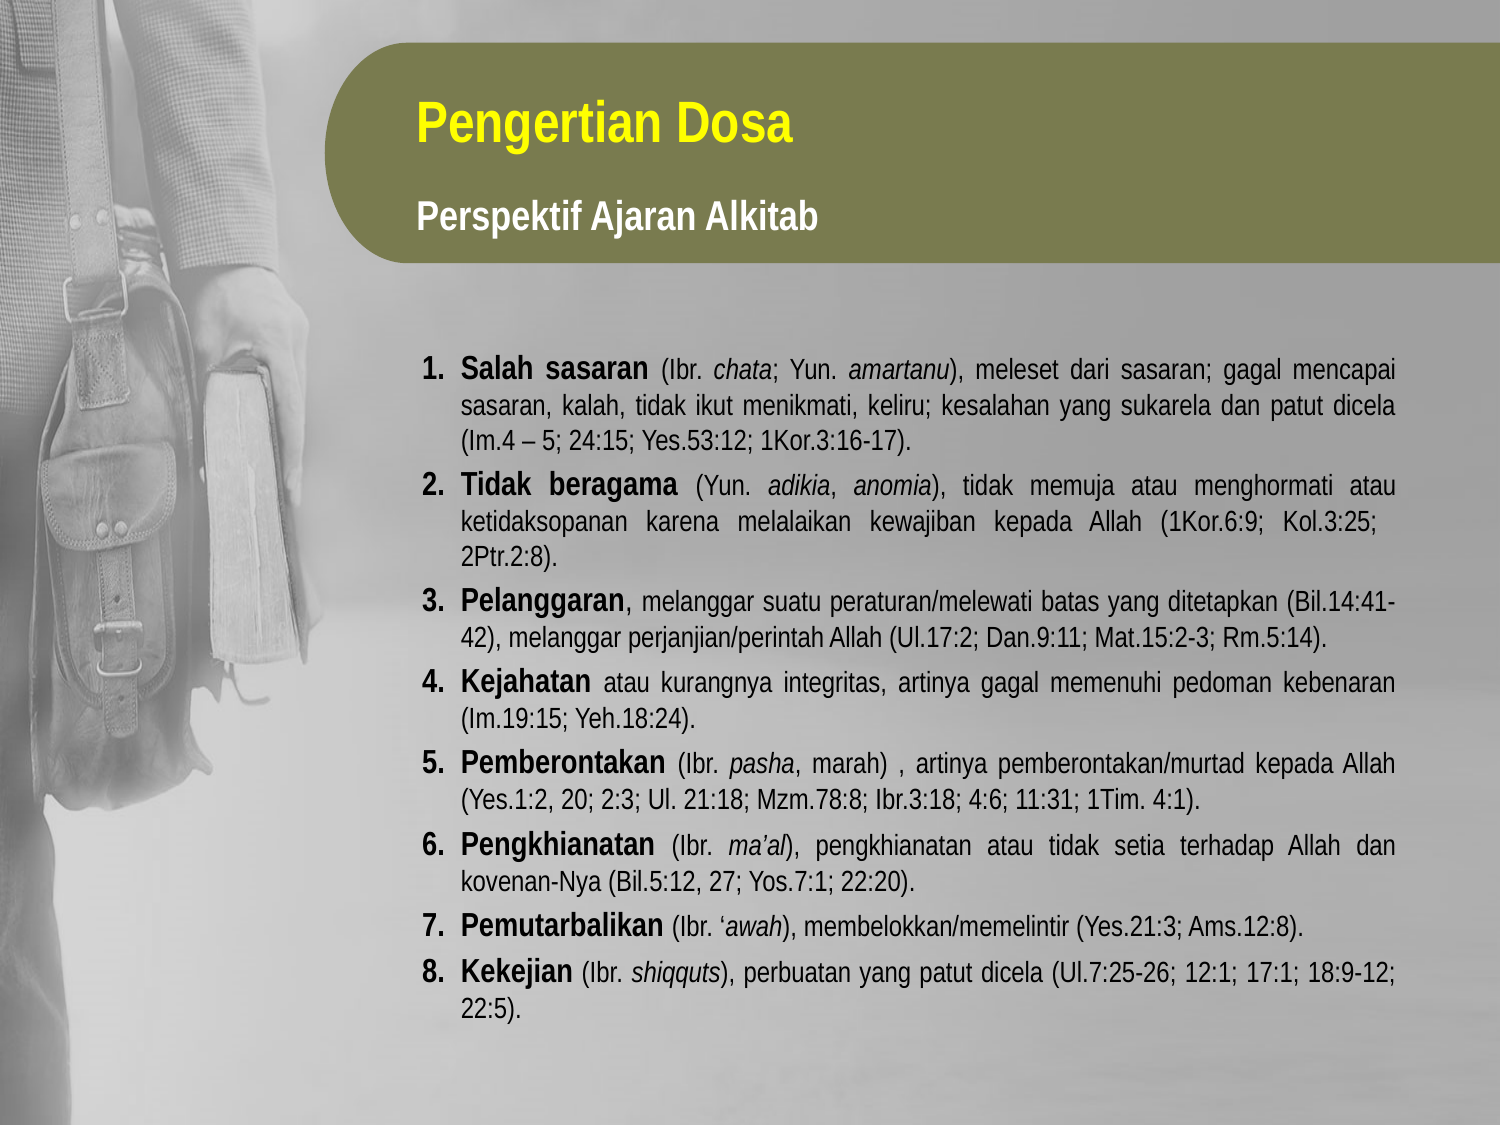

Pengertian Dosa
Perspektif Ajaran Alkitab
Salah sasaran (Ibr. chata; Yun. amartanu), meleset dari sasaran; gagal mencapai sasaran, kalah, tidak ikut menikmati, keliru; kesalahan yang sukarela dan patut dicela (Im.4 – 5; 24:15; Yes.53:12; 1Kor.3:16-17).
Tidak beragama (Yun. adikia, anomia), tidak memuja atau menghormati atau ketidaksopanan karena melalaikan kewajiban kepada Allah (1Kor.6:9; Kol.3:25;  2Ptr.2:8).
Pelanggaran, melanggar suatu peraturan/melewati batas yang ditetapkan (Bil.14:41-42), melanggar perjanjian/perintah Allah (Ul.17:2; Dan.9:11; Mat.15:2-3; Rm.5:14).
Kejahatan atau kurangnya integritas, artinya gagal memenuhi pedoman kebenaran (Im.19:15; Yeh.18:24).
Pemberontakan (Ibr. pasha, marah) , artinya pemberontakan/murtad kepada Allah (Yes.1:2, 20; 2:3; Ul. 21:18; Mzm.78:8; Ibr.3:18; 4:6; 11:31; 1Tim. 4:1).
Pengkhianatan (Ibr. ma’al), pengkhianatan atau tidak setia terhadap Allah dan kovenan-Nya (Bil.5:12, 27; Yos.7:1; 22:20).
Pemutarbalikan (Ibr. ‘awah), membelokkan/memelintir (Yes.21:3; Ams.12:8).
Kekejian (Ibr. shiqquts), perbuatan yang patut dicela (Ul.7:25-26; 12:1; 17:1; 18:9-12; 22:5).